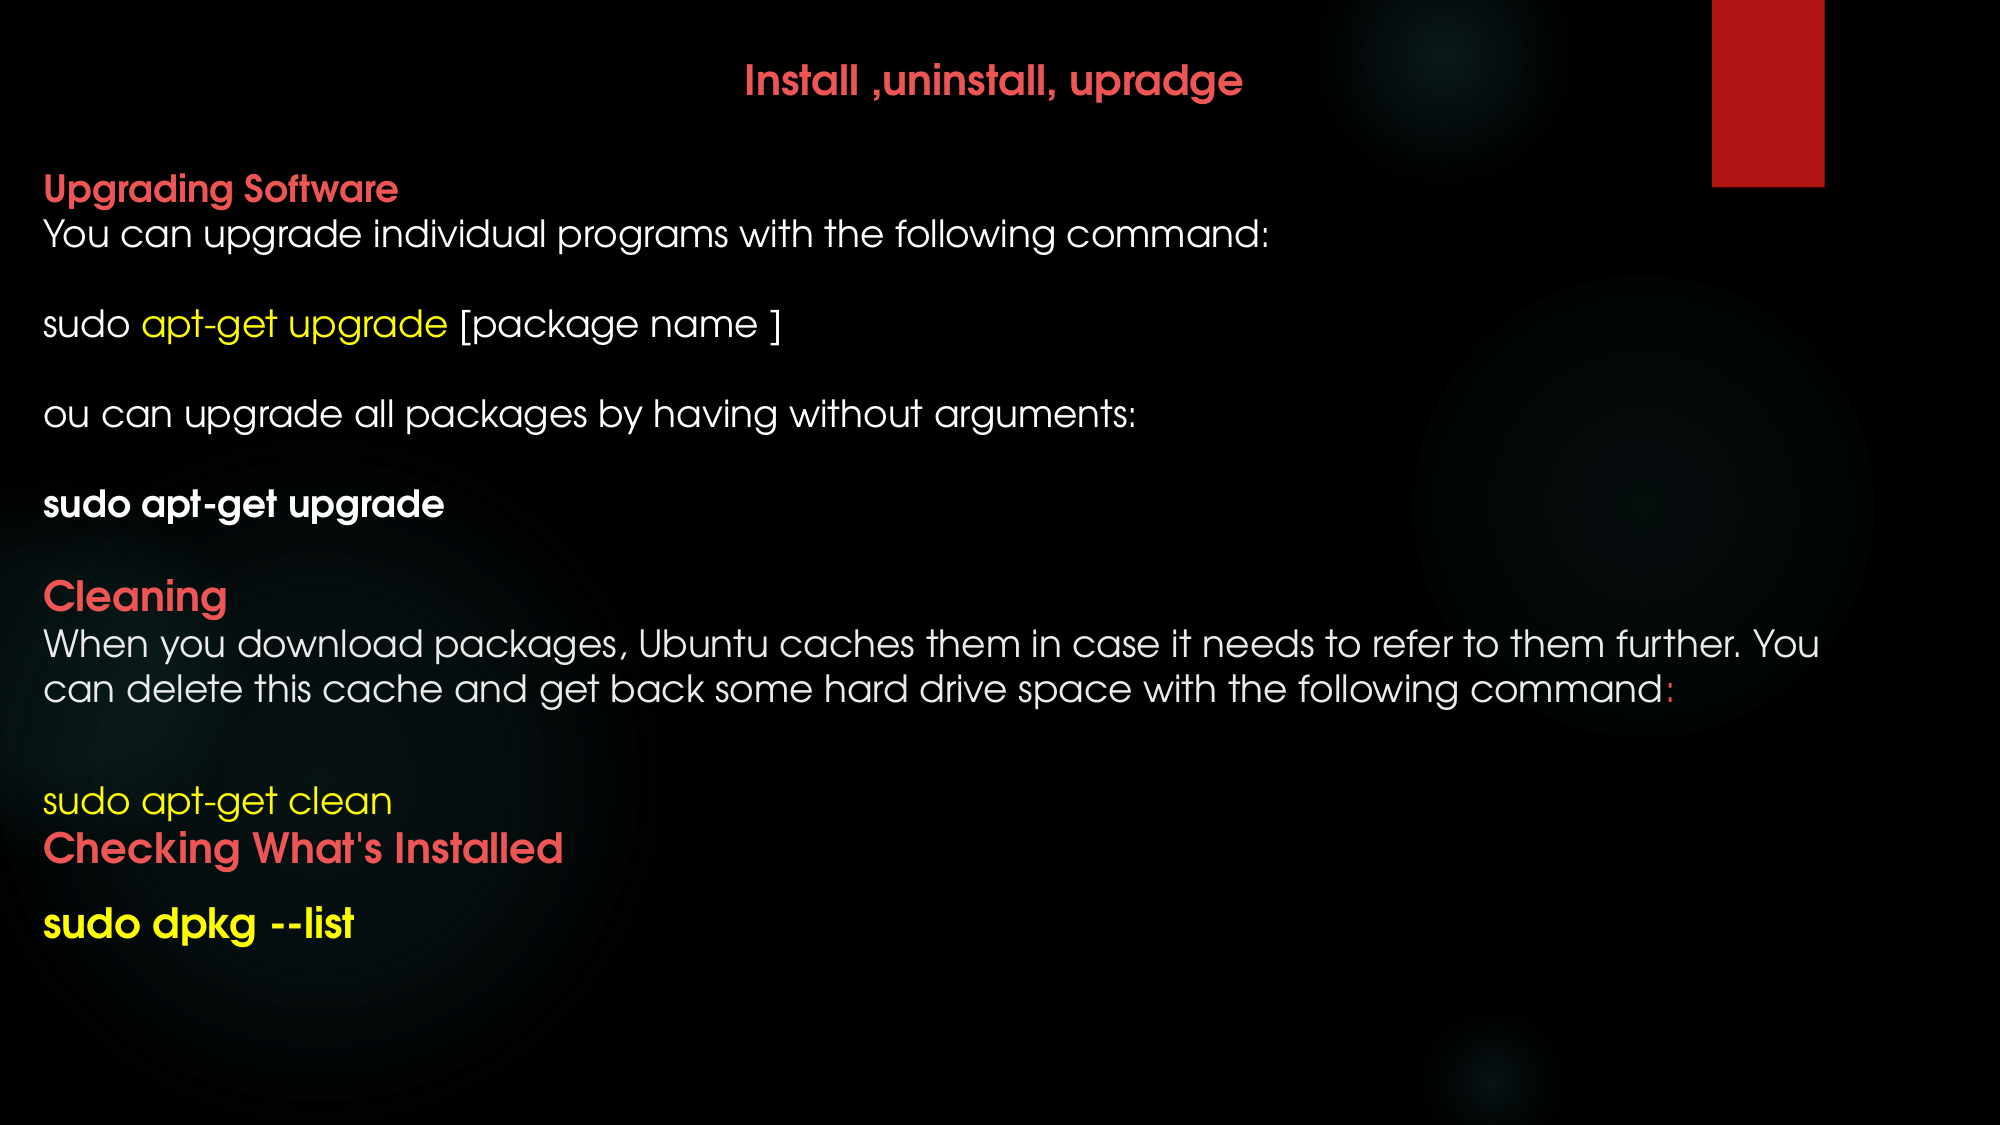

Install ,uninstall, upradge

Upgrading Software
You can upgrade individual programs with the following command:

sudo apt-get upgrade [package name ]

ou can upgrade all packages by having without arguments:

sudo apt-get upgrade

Cleaning
When you download packages, Ubuntu caches them in case it needs to refer to them further. You can delete this cache and get back some hard drive space with the following command:

sudo apt-get clean
Checking What's Installed
sudo dpkg --list